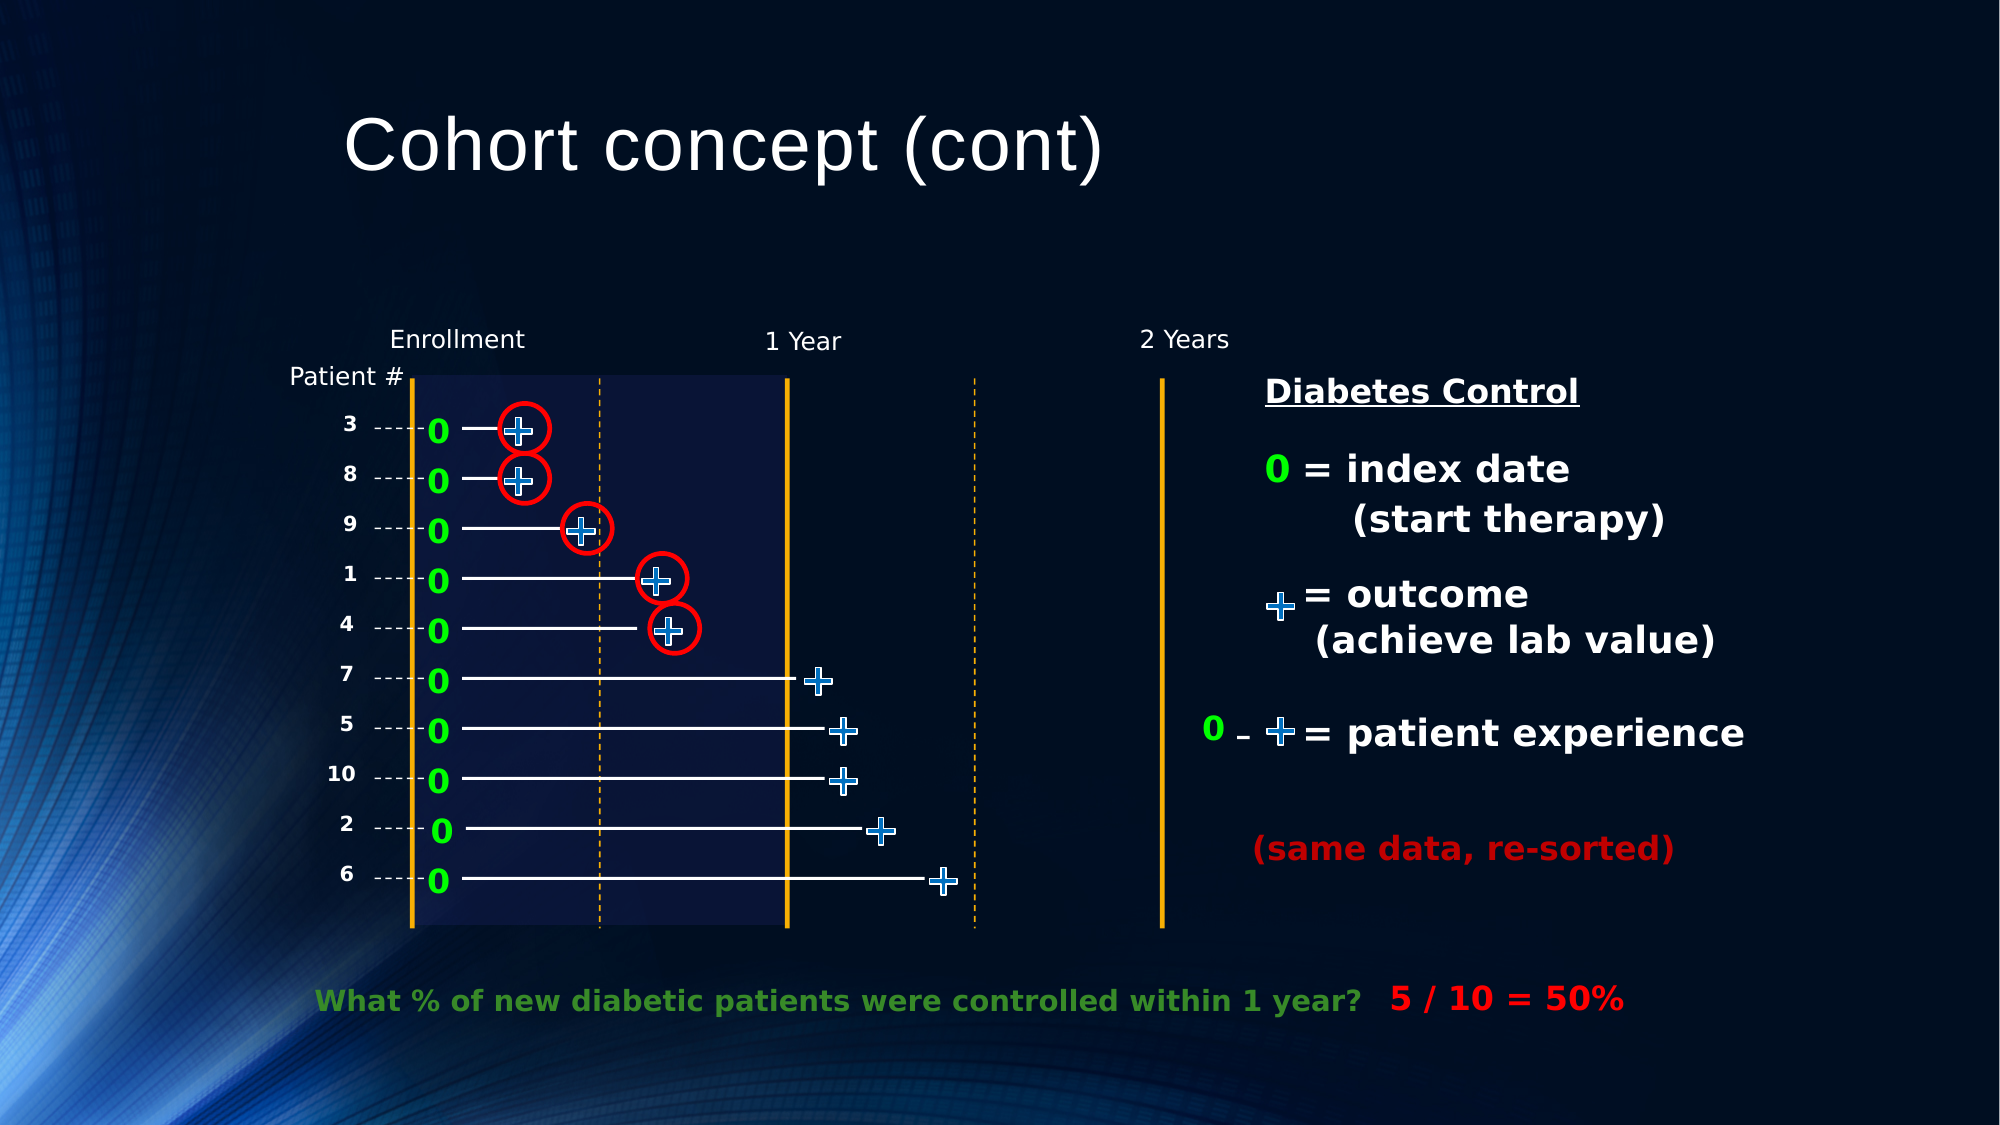

Cohort concept (cont)
Enrollment
2 Years
1 Year
Patient #
Diabetes Control

0

3

0
= index date
0

8

(start therapy)
0

9

0

1

= outcome

0

4
(achieve lab value)

0
7

0
= patient experience
0
5

0
10

0
2

(same data, re-sorted)

0
6

5 / 10 = 50%
What % of new diabetic patients were controlled within 1 year?